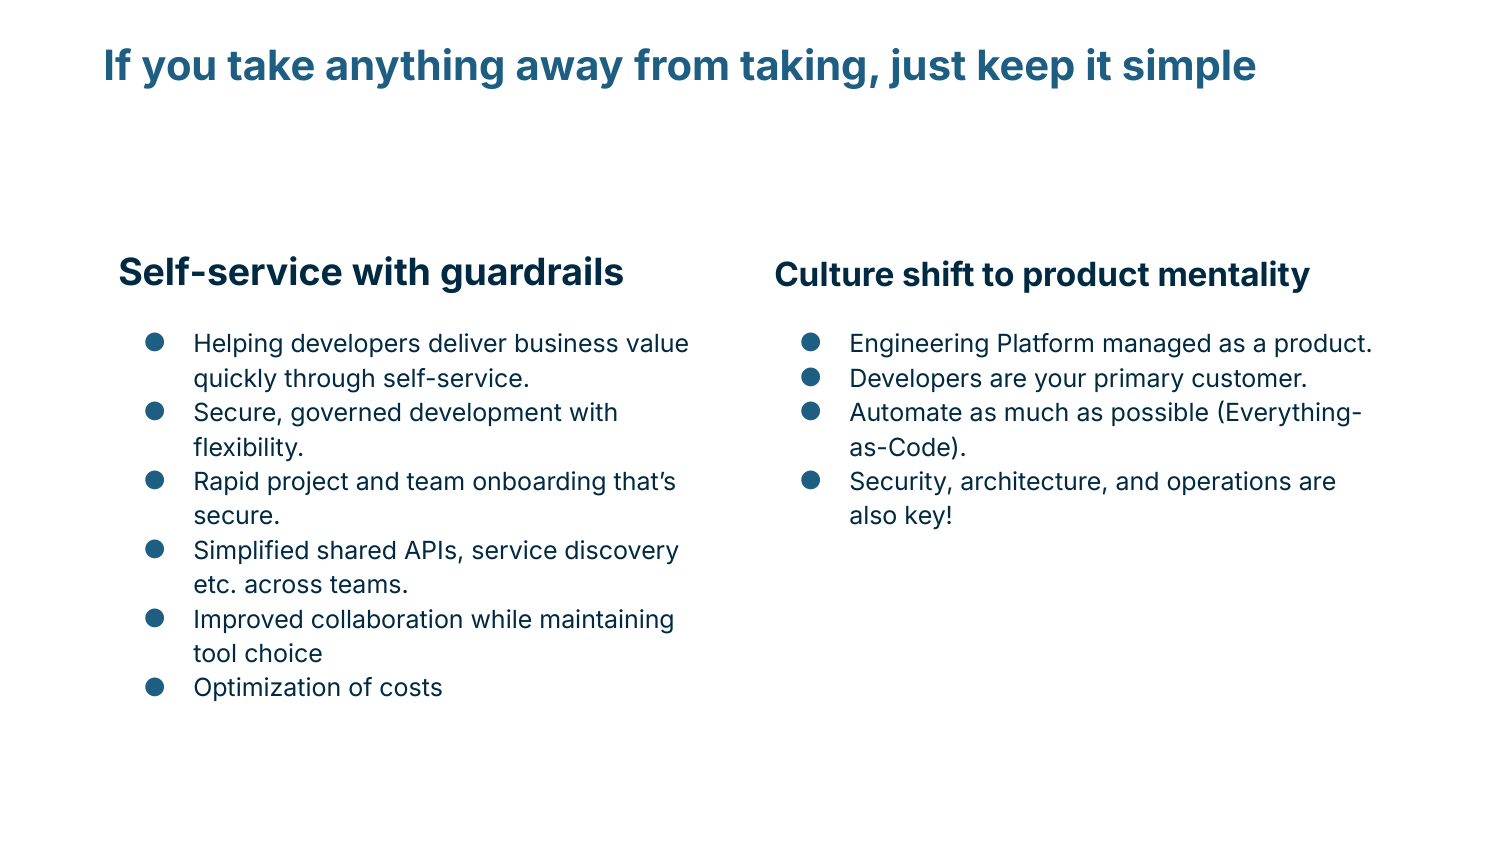

# If you take anything away from taking, just keep it simple
Self-service with guardrails
Culture shift to product mentality
Helping developers deliver business value quickly through self-service.
Secure, governed development with flexibility.
Rapid project and team onboarding that’s secure.
Simplified shared APIs, service discovery etc. across teams.
Improved collaboration while maintaining tool choice
Optimization of costs
Engineering Platform managed as a product.
Developers are your primary customer.
Automate as much as possible (Everything-as-Code).
Security, architecture, and operations are also key!